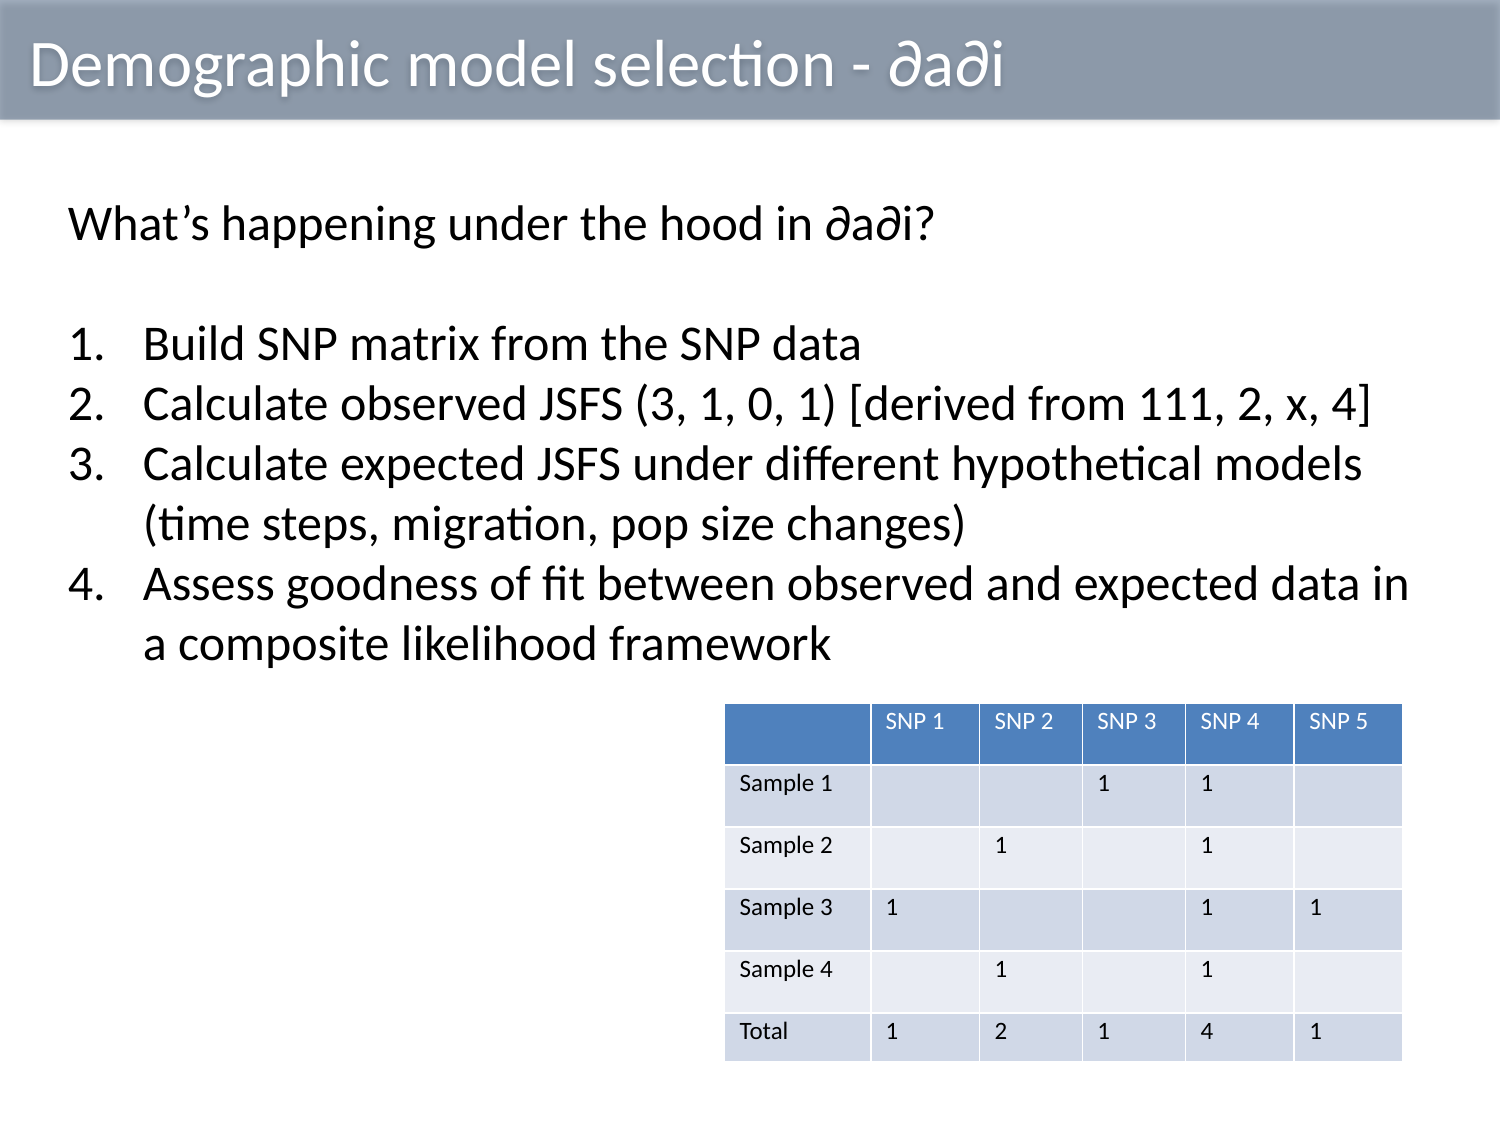

Demographic model selection - ∂a∂i
What’s happening under the hood in ∂a∂i?

Build SNP matrix from the SNP data
Calculate observed JSFS (3, 1, 0, 1) [derived from 111, 2, x, 4]
Calculate expected JSFS under different hypothetical models (time steps, migration, pop size changes)
Assess goodness of fit between observed and expected data in a composite likelihood framework

|  | SNP 1 | SNP 2 | SNP 3 | SNP 4 | SNP 5 |
| --- | --- | --- | --- | --- | --- |
| Sample 1 |  |  | 1 | 1 |  |
| Sample 2 |  | 1 |  | 1 |  |
| Sample 3 | 1 |  |  | 1 | 1 |
| Sample 4 |  | 1 |  | 1 |  |
| Total | 1 | 2 | 1 | 4 | 1 |